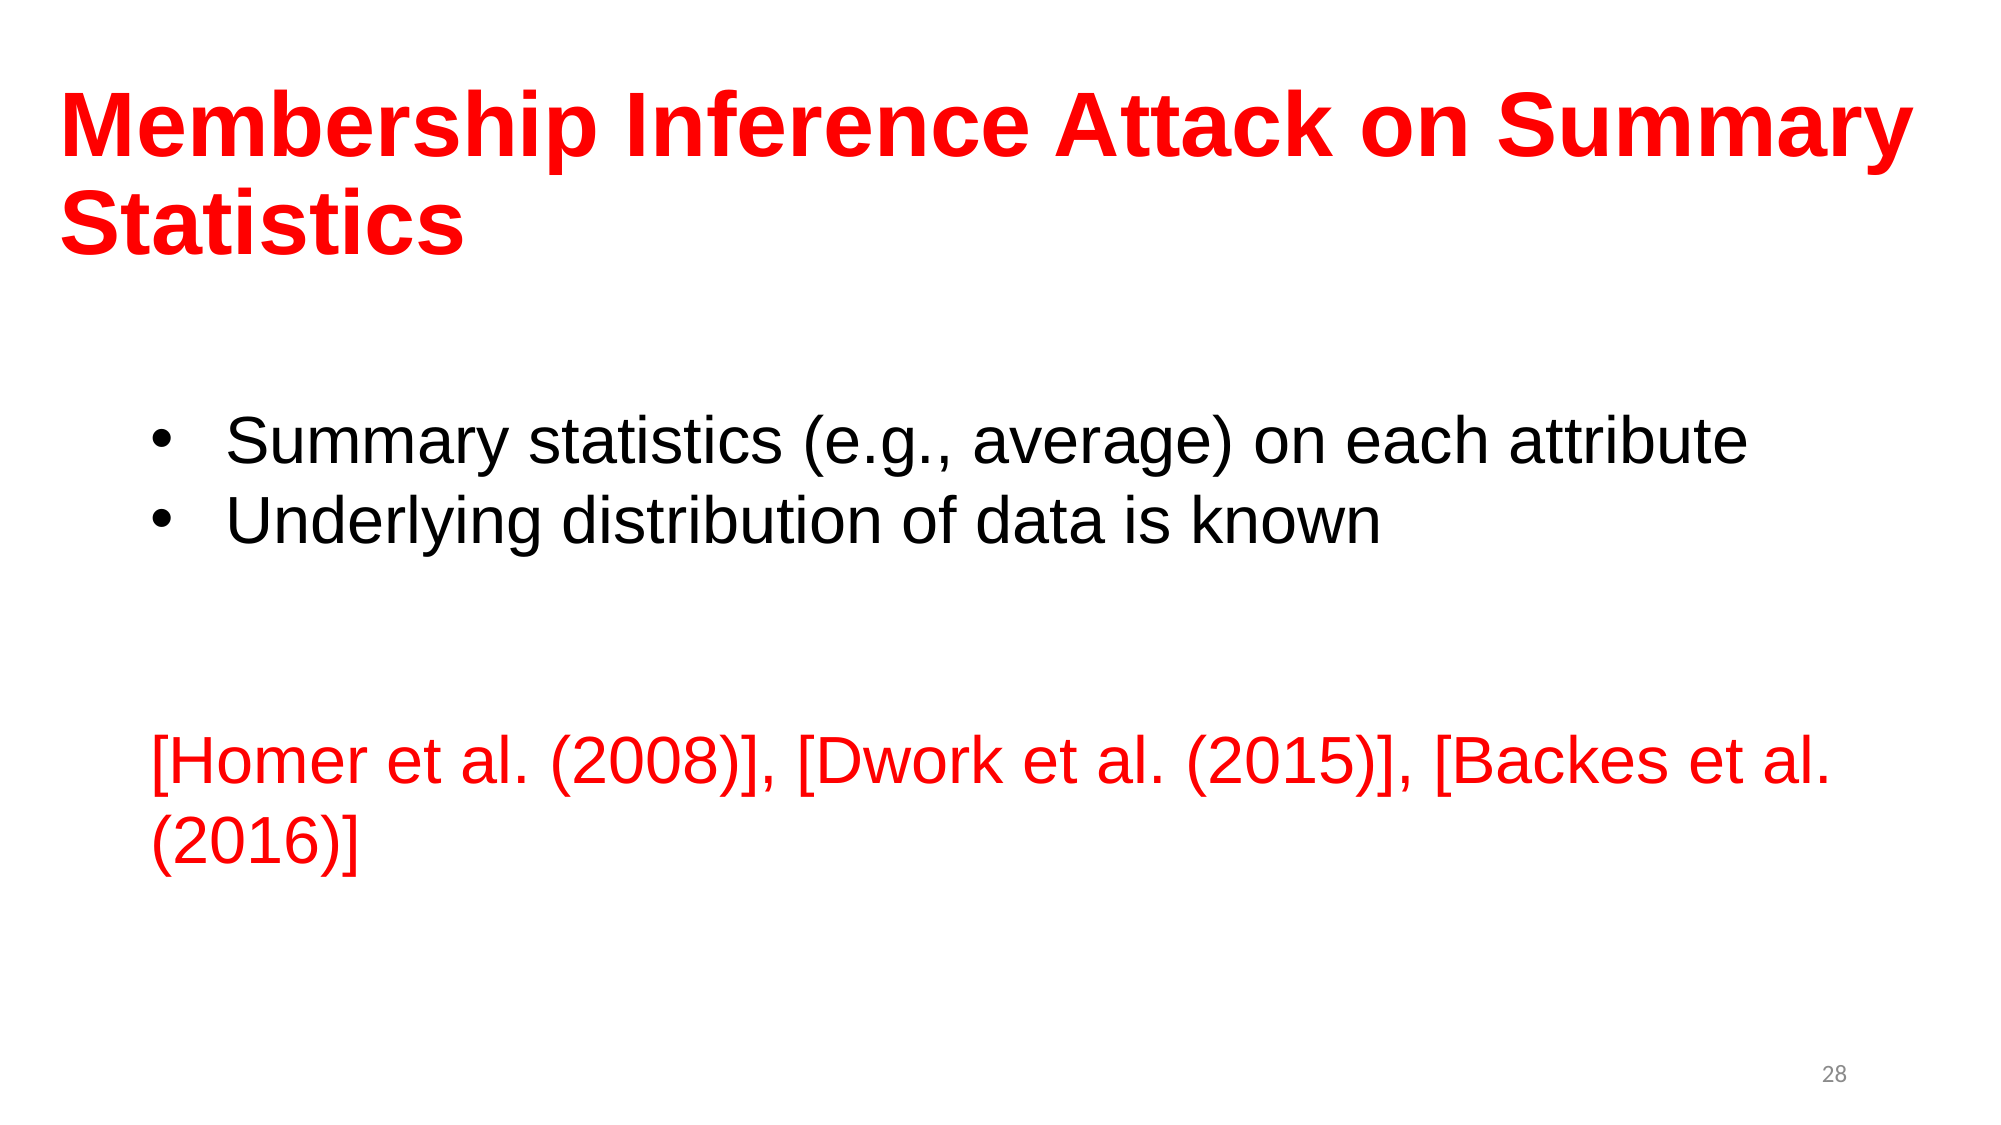

# Membership Inference Attack on Summary Statistics
Summary statistics (e.g., average) on each attribute
Underlying distribution of data is known

[Homer et al. (2008)], [Dwork et al. (2015)], [Backes et al. (2016)]
28